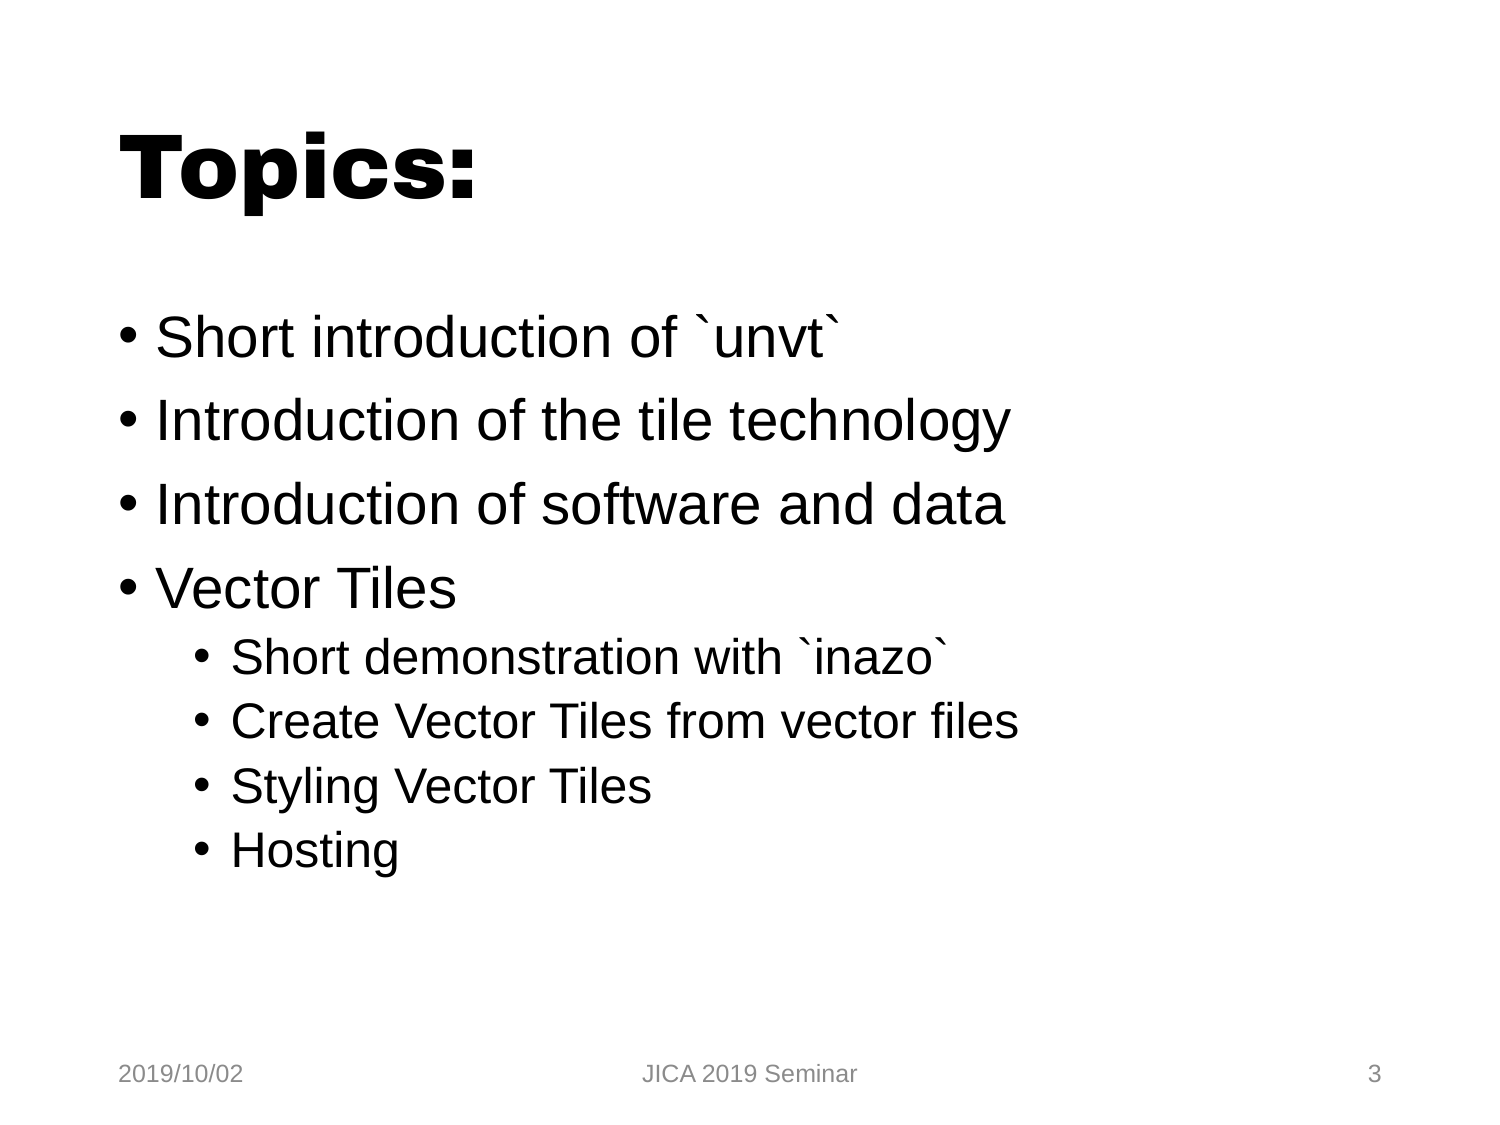

# Topics:
Short introduction of `unvt`
Introduction of the tile technology
Introduction of software and data
Vector Tiles
Short demonstration with `inazo`
Create Vector Tiles from vector files
Styling Vector Tiles
Hosting
2019/10/02
JICA 2019 Seminar
3